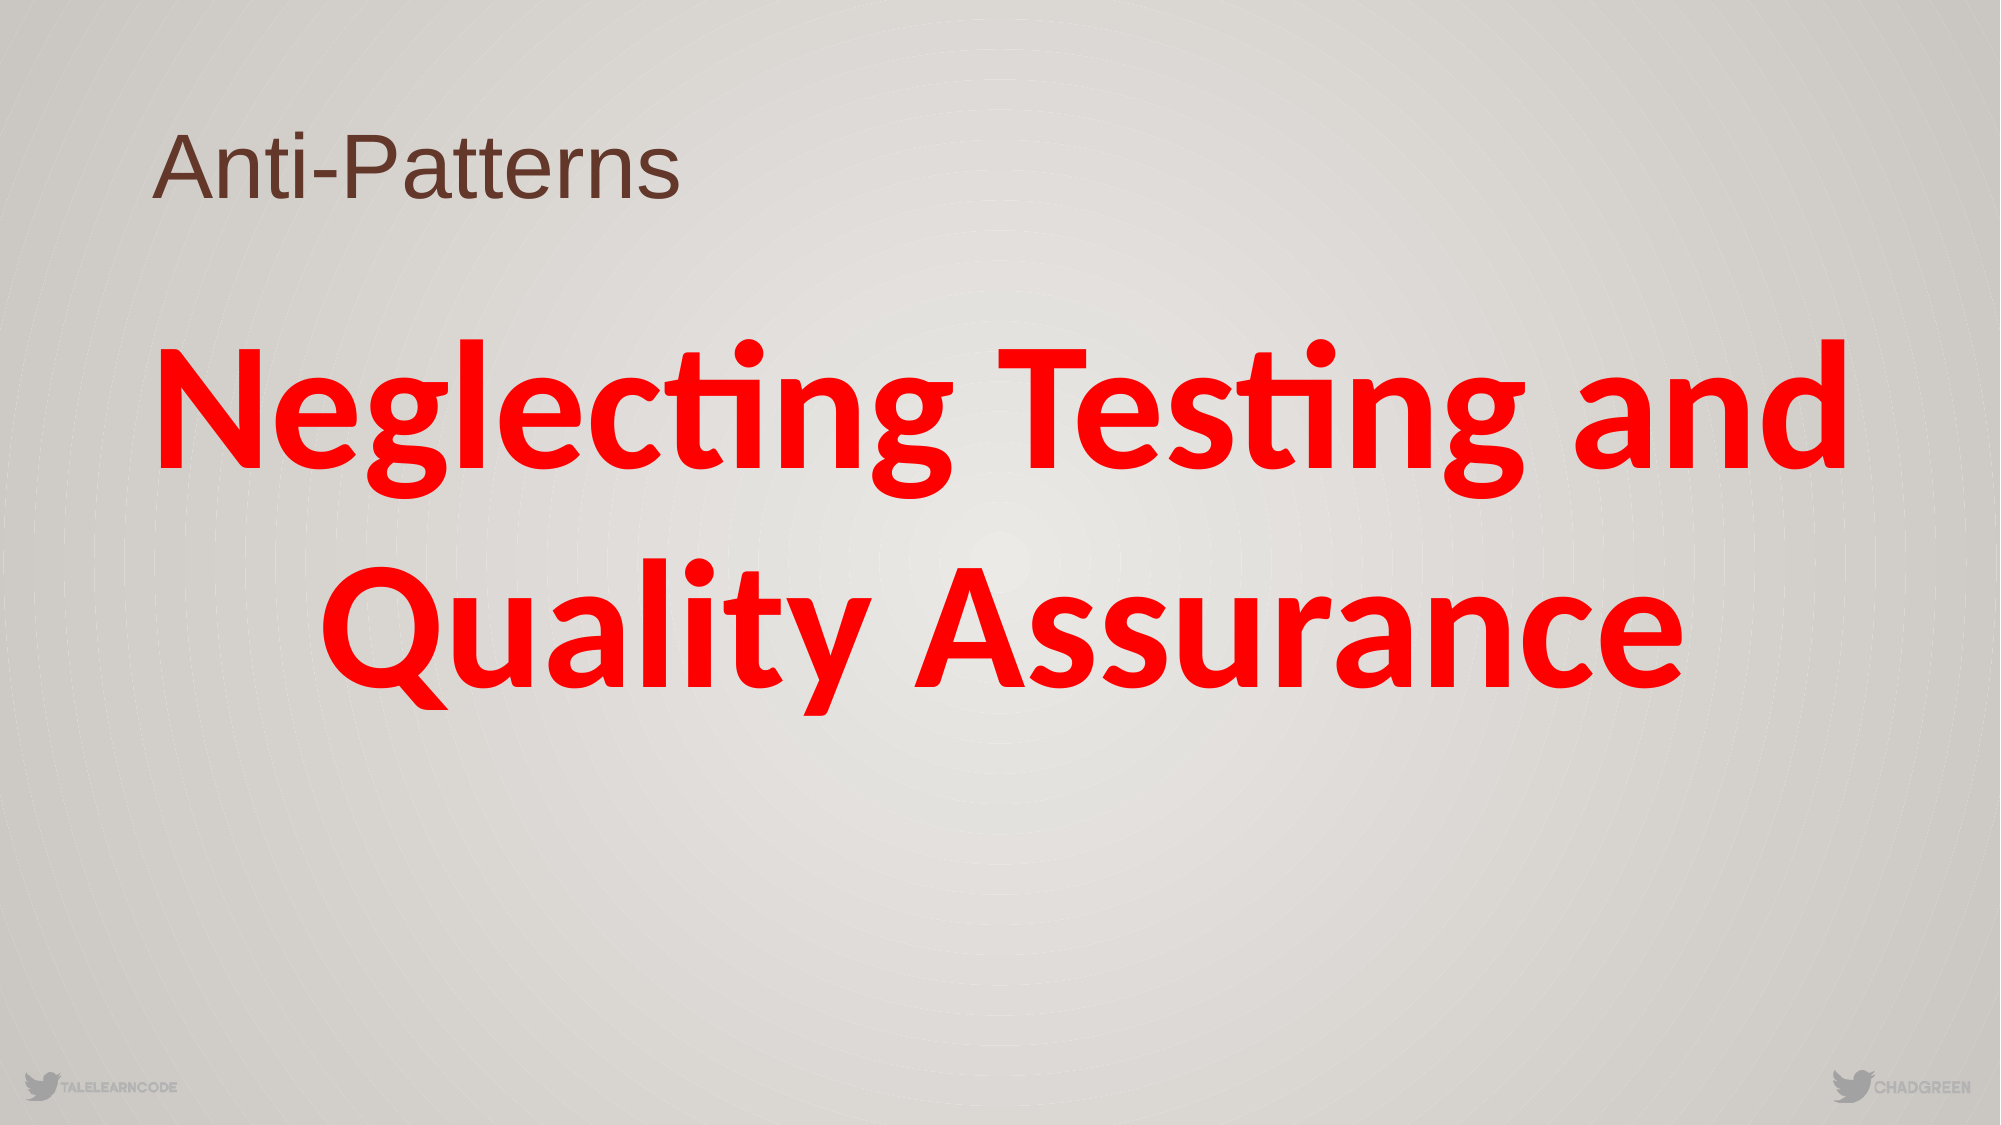

# Anti-Patterns
Neglecting Testing and Quality Assurance